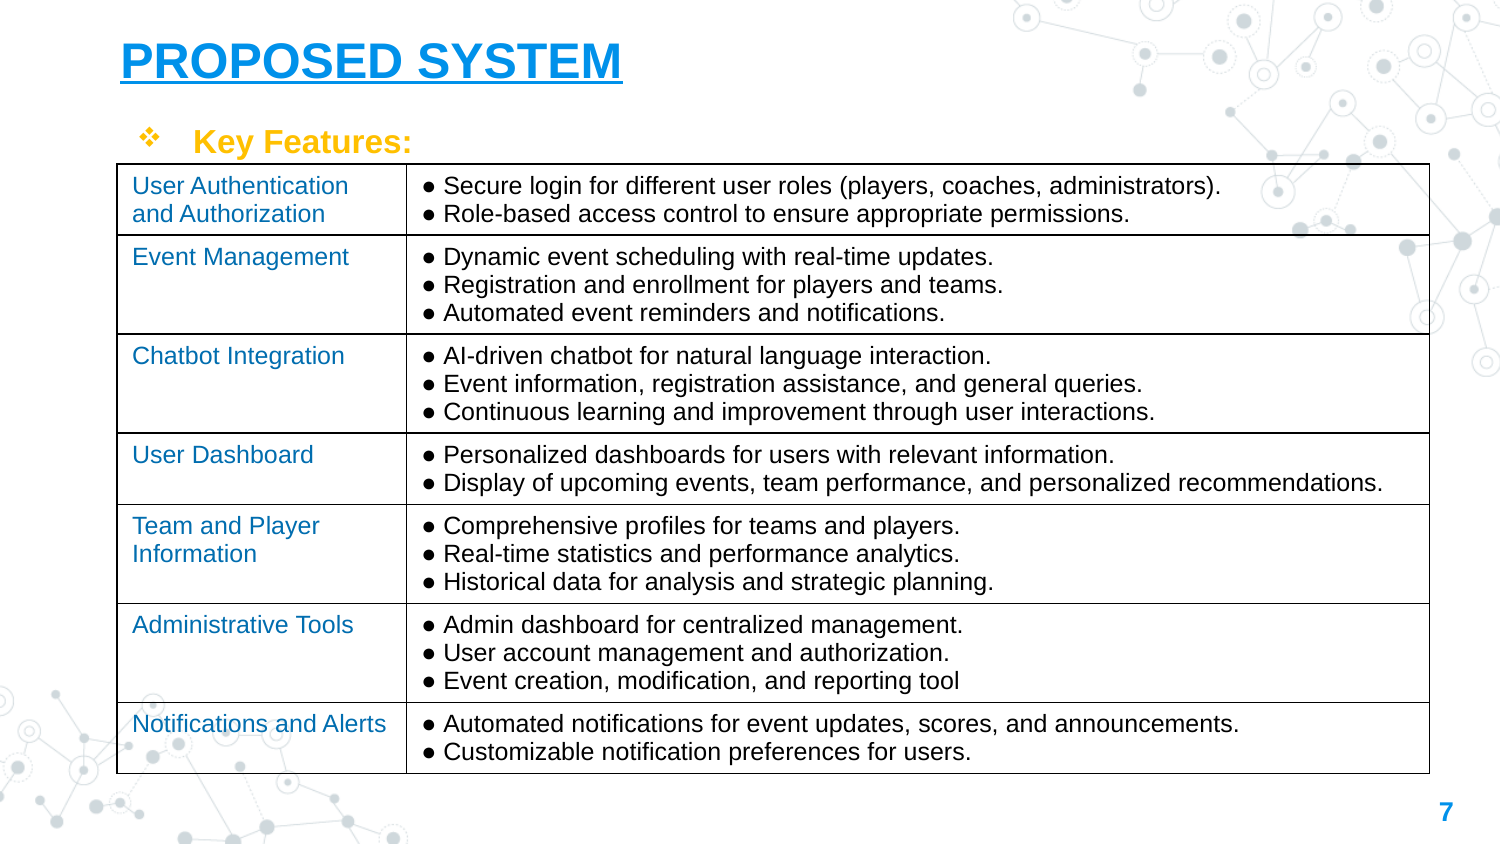

# PROPOSED SYSTEM
Key Features:

| User Authentication and Authorization | ● Secure login for different user roles (players, coaches, administrators). ● Role-based access control to ensure appropriate permissions. |
| --- | --- |
| Event Management | ● Dynamic event scheduling with real-time updates. ● Registration and enrollment for players and teams. ● Automated event reminders and notifications. |
| Chatbot Integration | ● AI-driven chatbot for natural language interaction. ● Event information, registration assistance, and general queries. ● Continuous learning and improvement through user interactions. |
| User Dashboard | ● Personalized dashboards for users with relevant information. ● Display of upcoming events, team performance, and personalized recommendations. |
| Team and Player Information | ● Comprehensive profiles for teams and players. ● Real-time statistics and performance analytics. ● Historical data for analysis and strategic planning. |
| Administrative Tools | ● Admin dashboard for centralized management. ● User account management and authorization. ● Event creation, modification, and reporting tool |
| Notifications and Alerts | ● Automated notifications for event updates, scores, and announcements. ● Customizable notification preferences for users. |
7